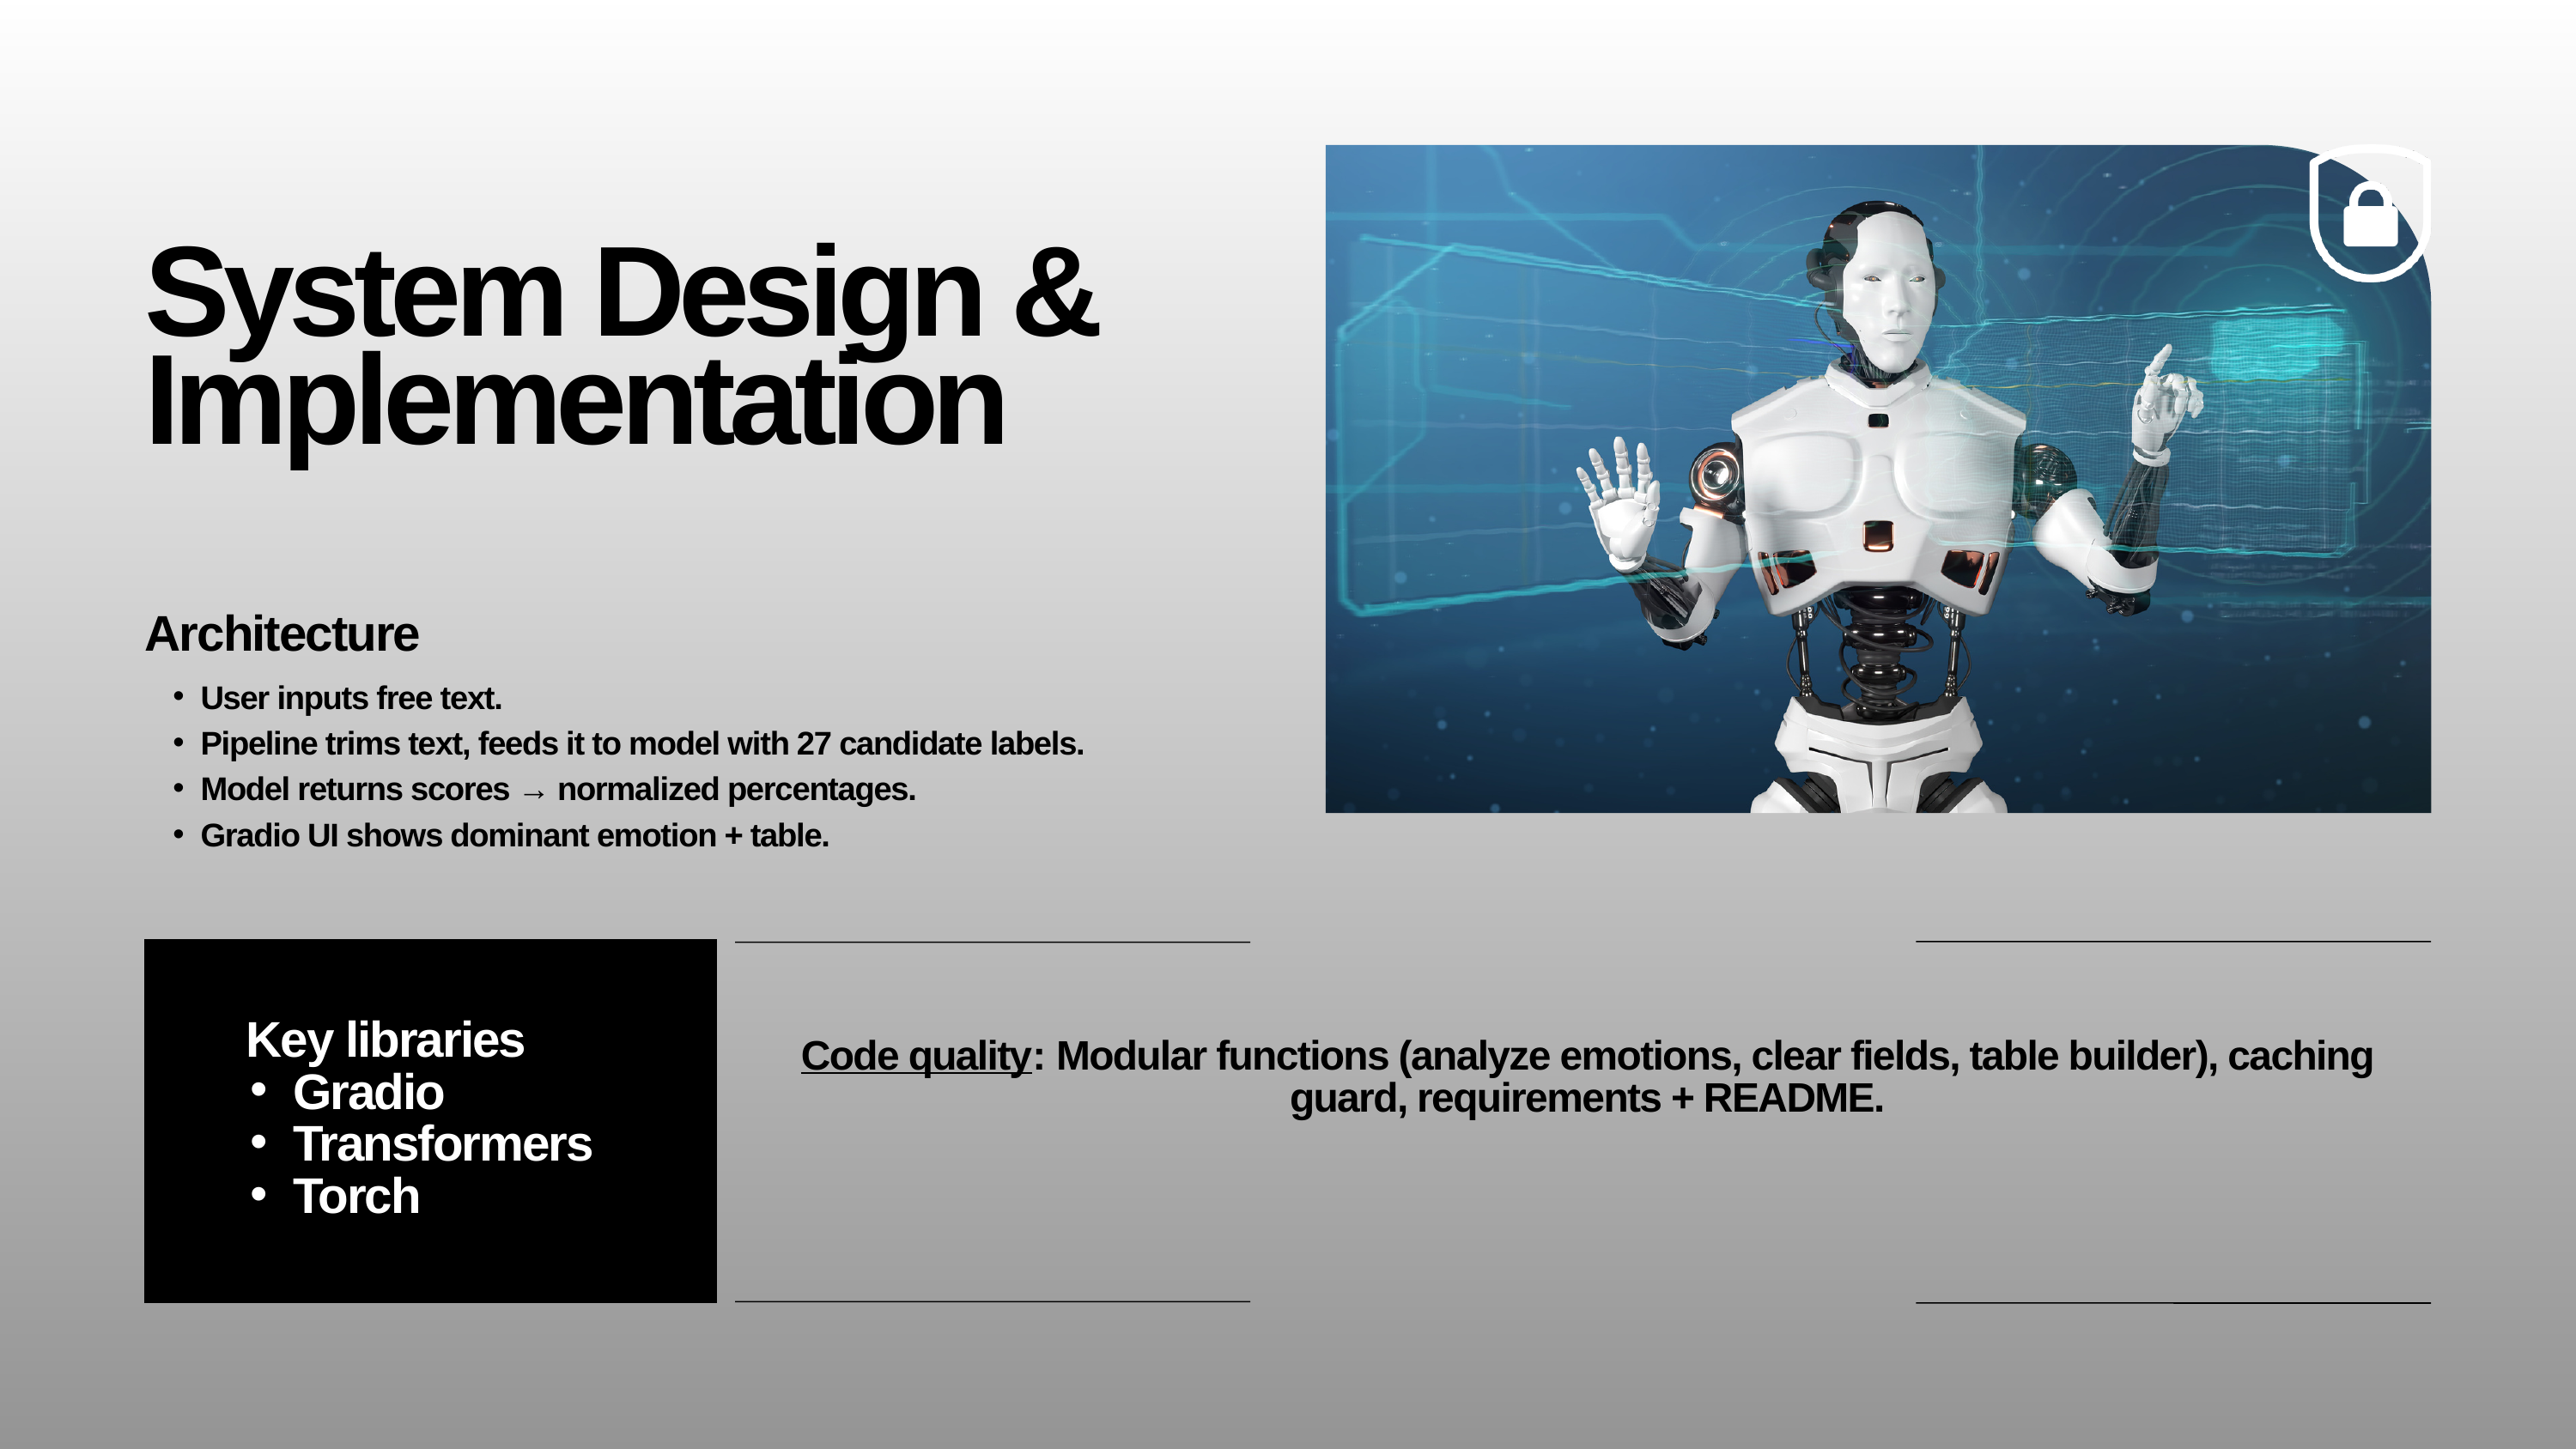

System Design & Implementation

Architecture
User inputs free text.
Pipeline trims text, feeds it to model with 27 candidate labels.
Model returns scores → normalized percentages.
Gradio UI shows dominant emotion + table.

   Key libraries
Gradio
Transformers
Torch

Code quality: Modular functions (analyze emotions, clear fields, table builder), caching guard, requirements + README.